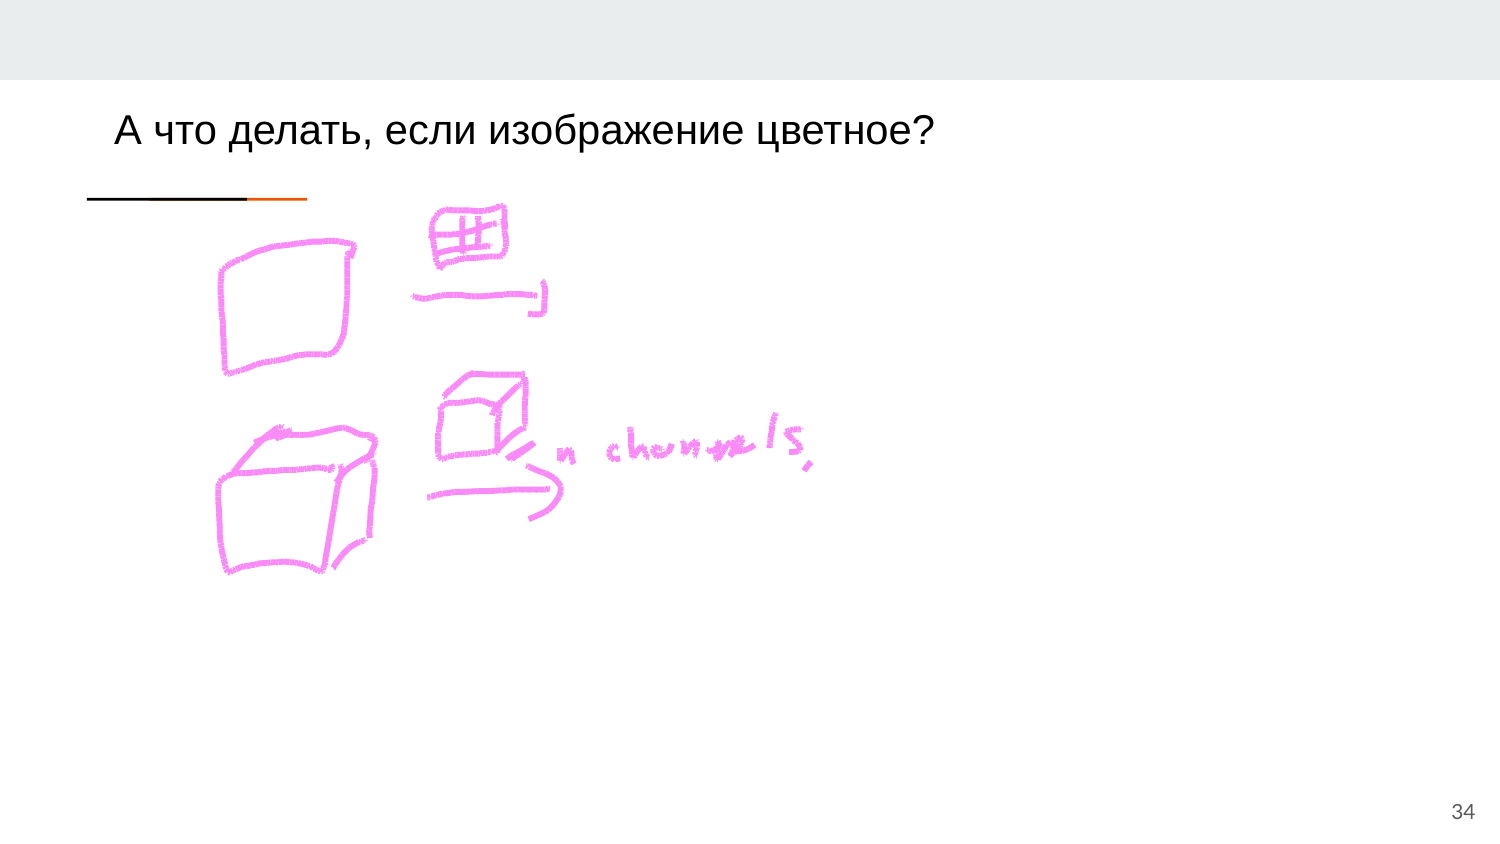

# А что делать, если изображение цветное?

34